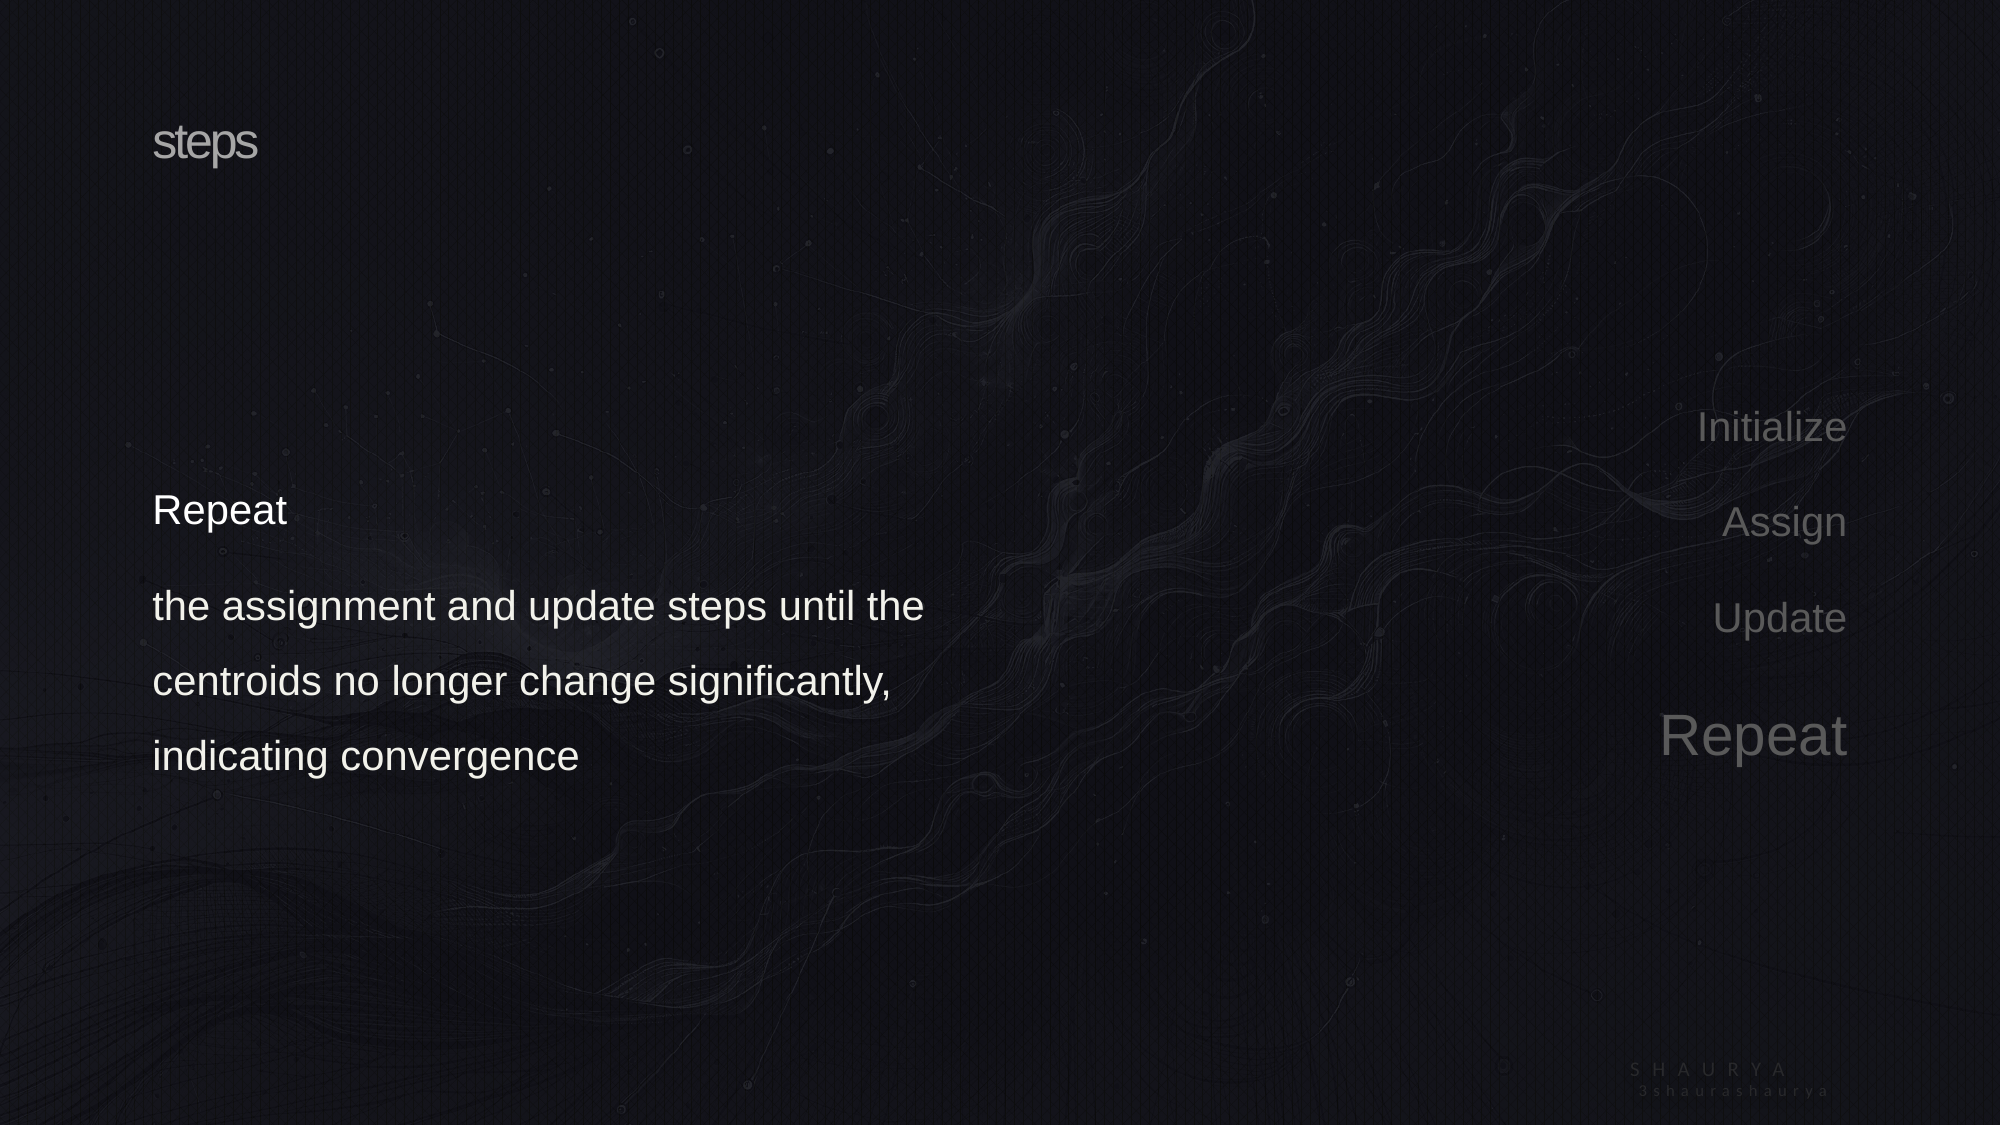

# steps
Repeat
the assignment and update steps until the centroids no longer change significantly, indicating convergence
Initialize
Assign
Update
Repeat